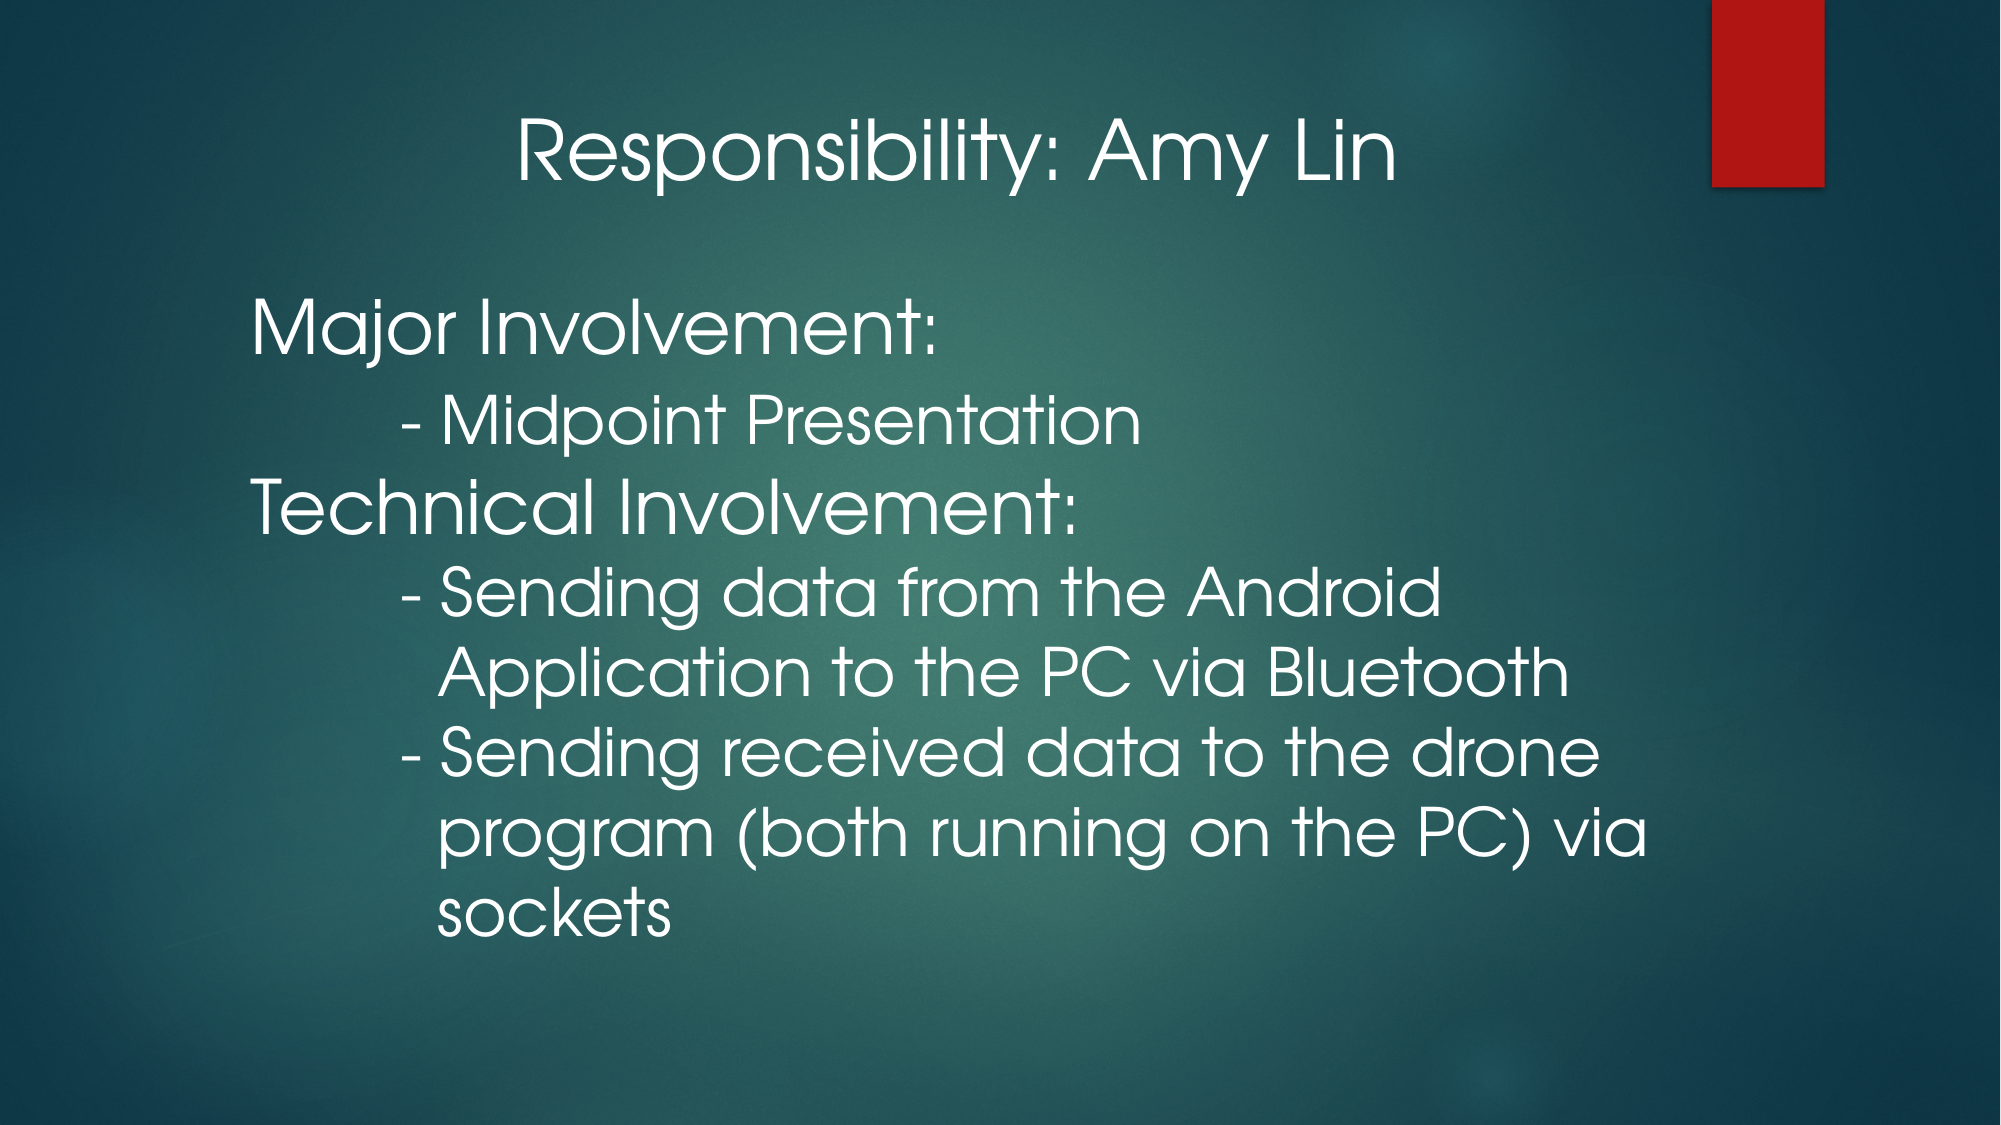

Responsibility: Amy Lin
Major Involvement:
	- Midpoint Presentation
Technical Involvement:
	- Sending data from the Android
	  Application to the PC via Bluetooth
	- Sending received data to the drone
	  program (both running on the PC) via
	  sockets